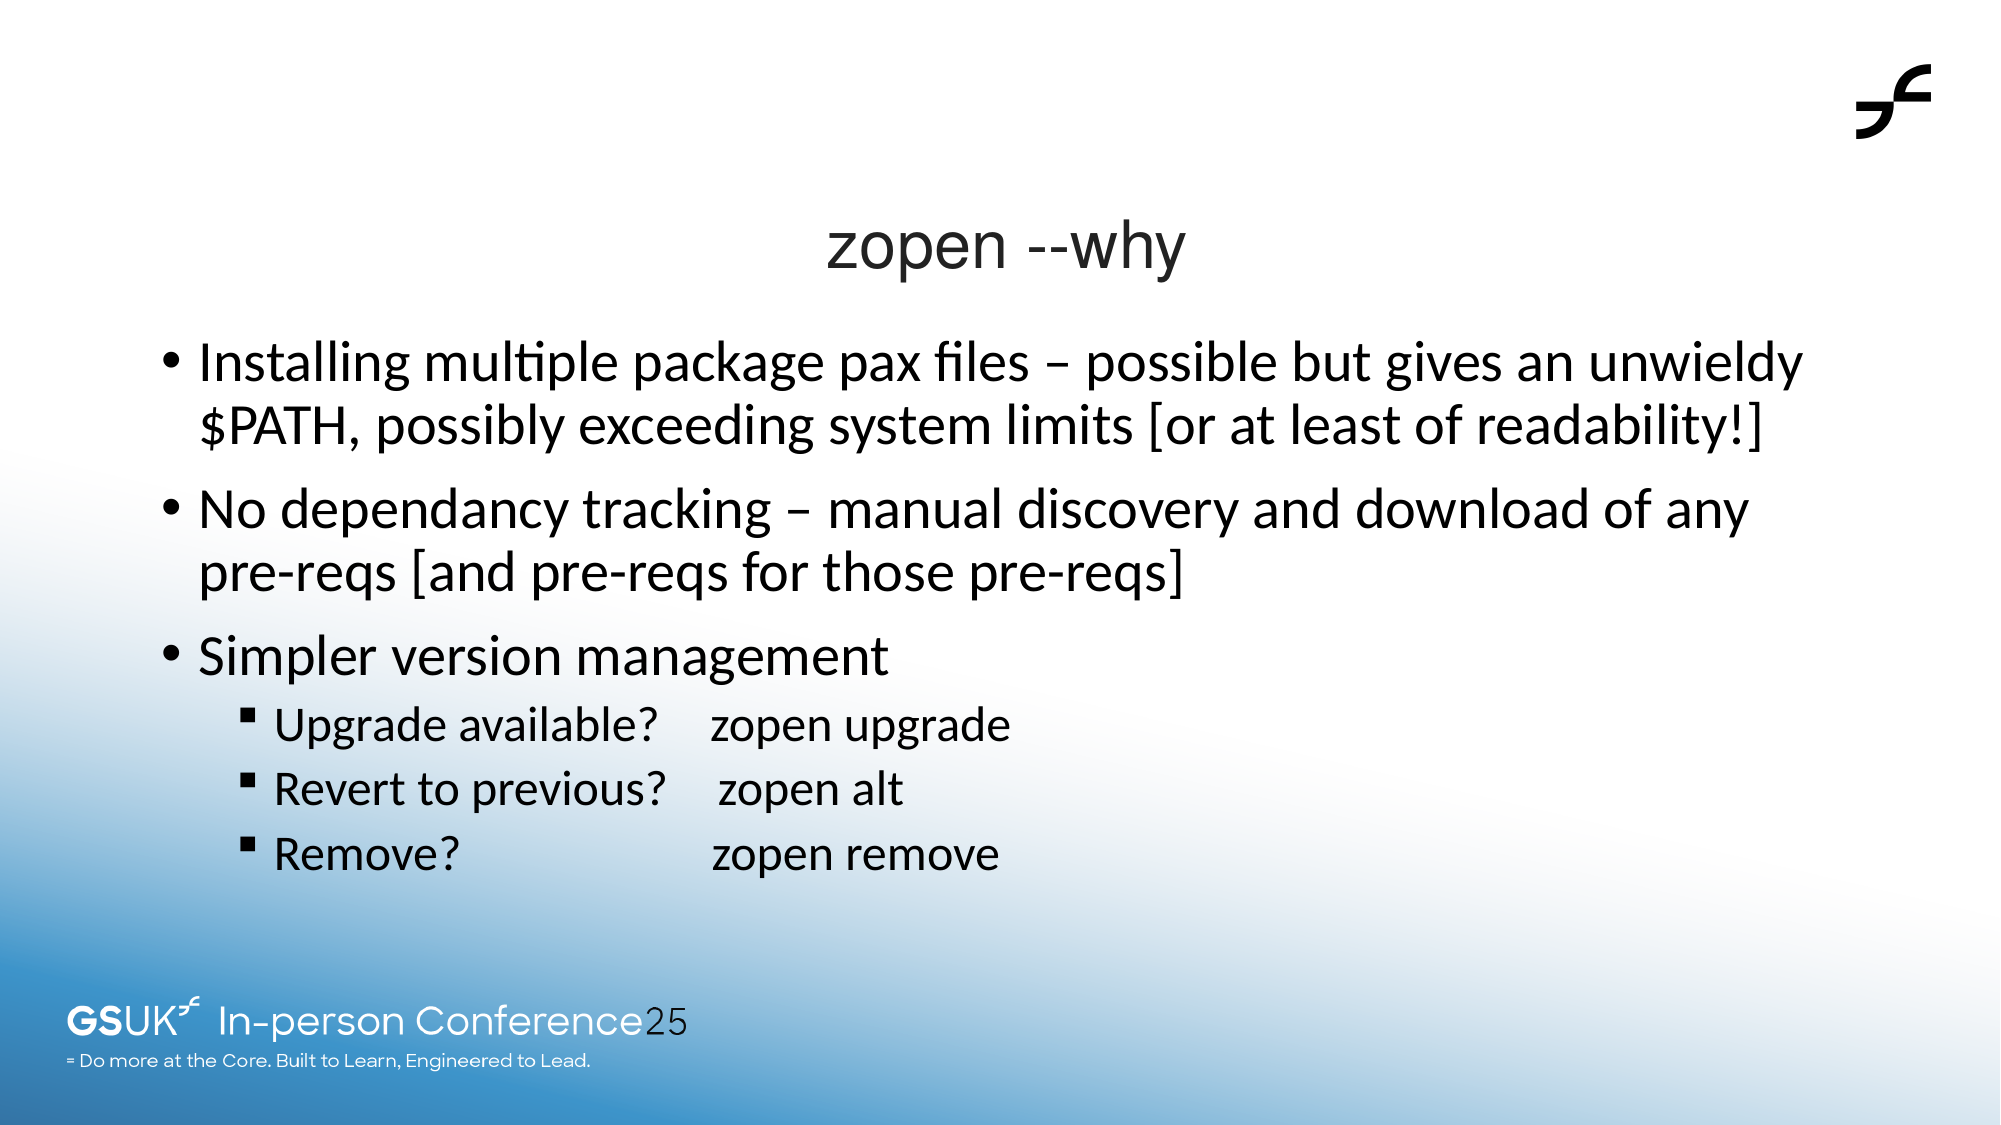

zopen --why

Installing multiple package pax files – possible but gives an unwieldy $PATH, possibly exceeding system limits [or at least of readability!]
No dependancy tracking – manual discovery and download of any pre-reqs [and pre-reqs for those pre-reqs]
Simpler version management
Upgrade available? zopen upgrade
Revert to previous? zopen alt
Remove?     zopen remove